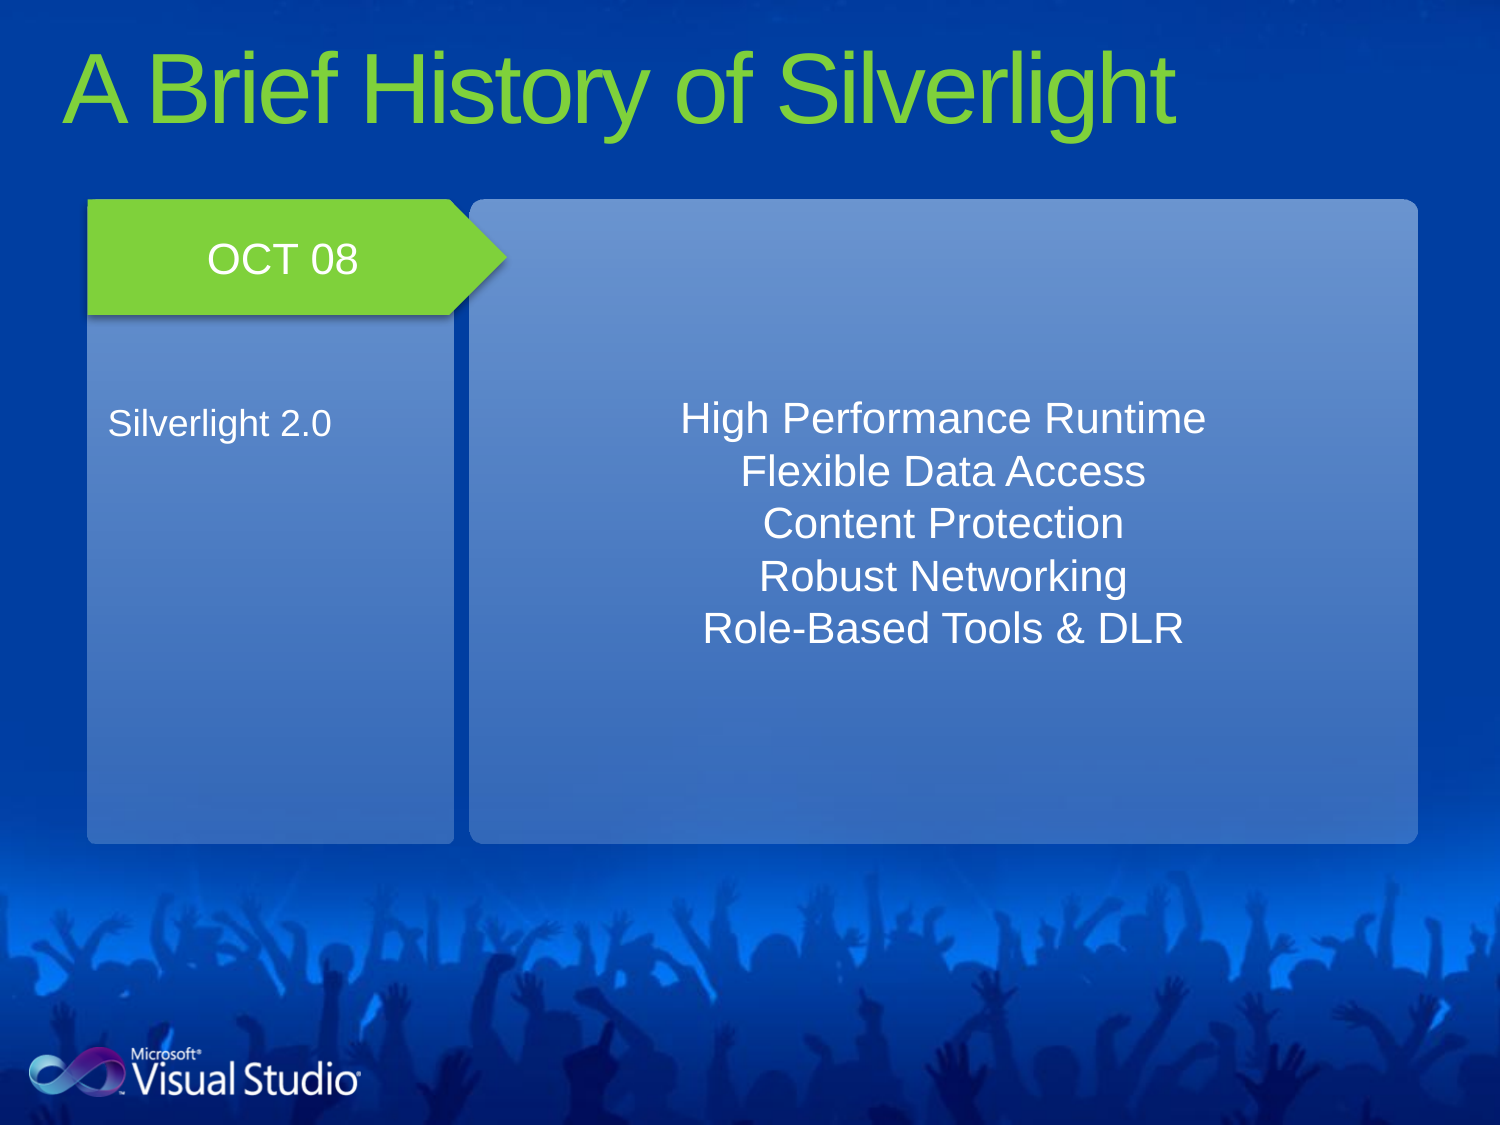

# A Brief History of Silverlight

High Performance Runtime
Flexible Data Access
Content Protection
Robust Networking
Role-Based Tools & DLR
OCT 08
Silverlight 2.0